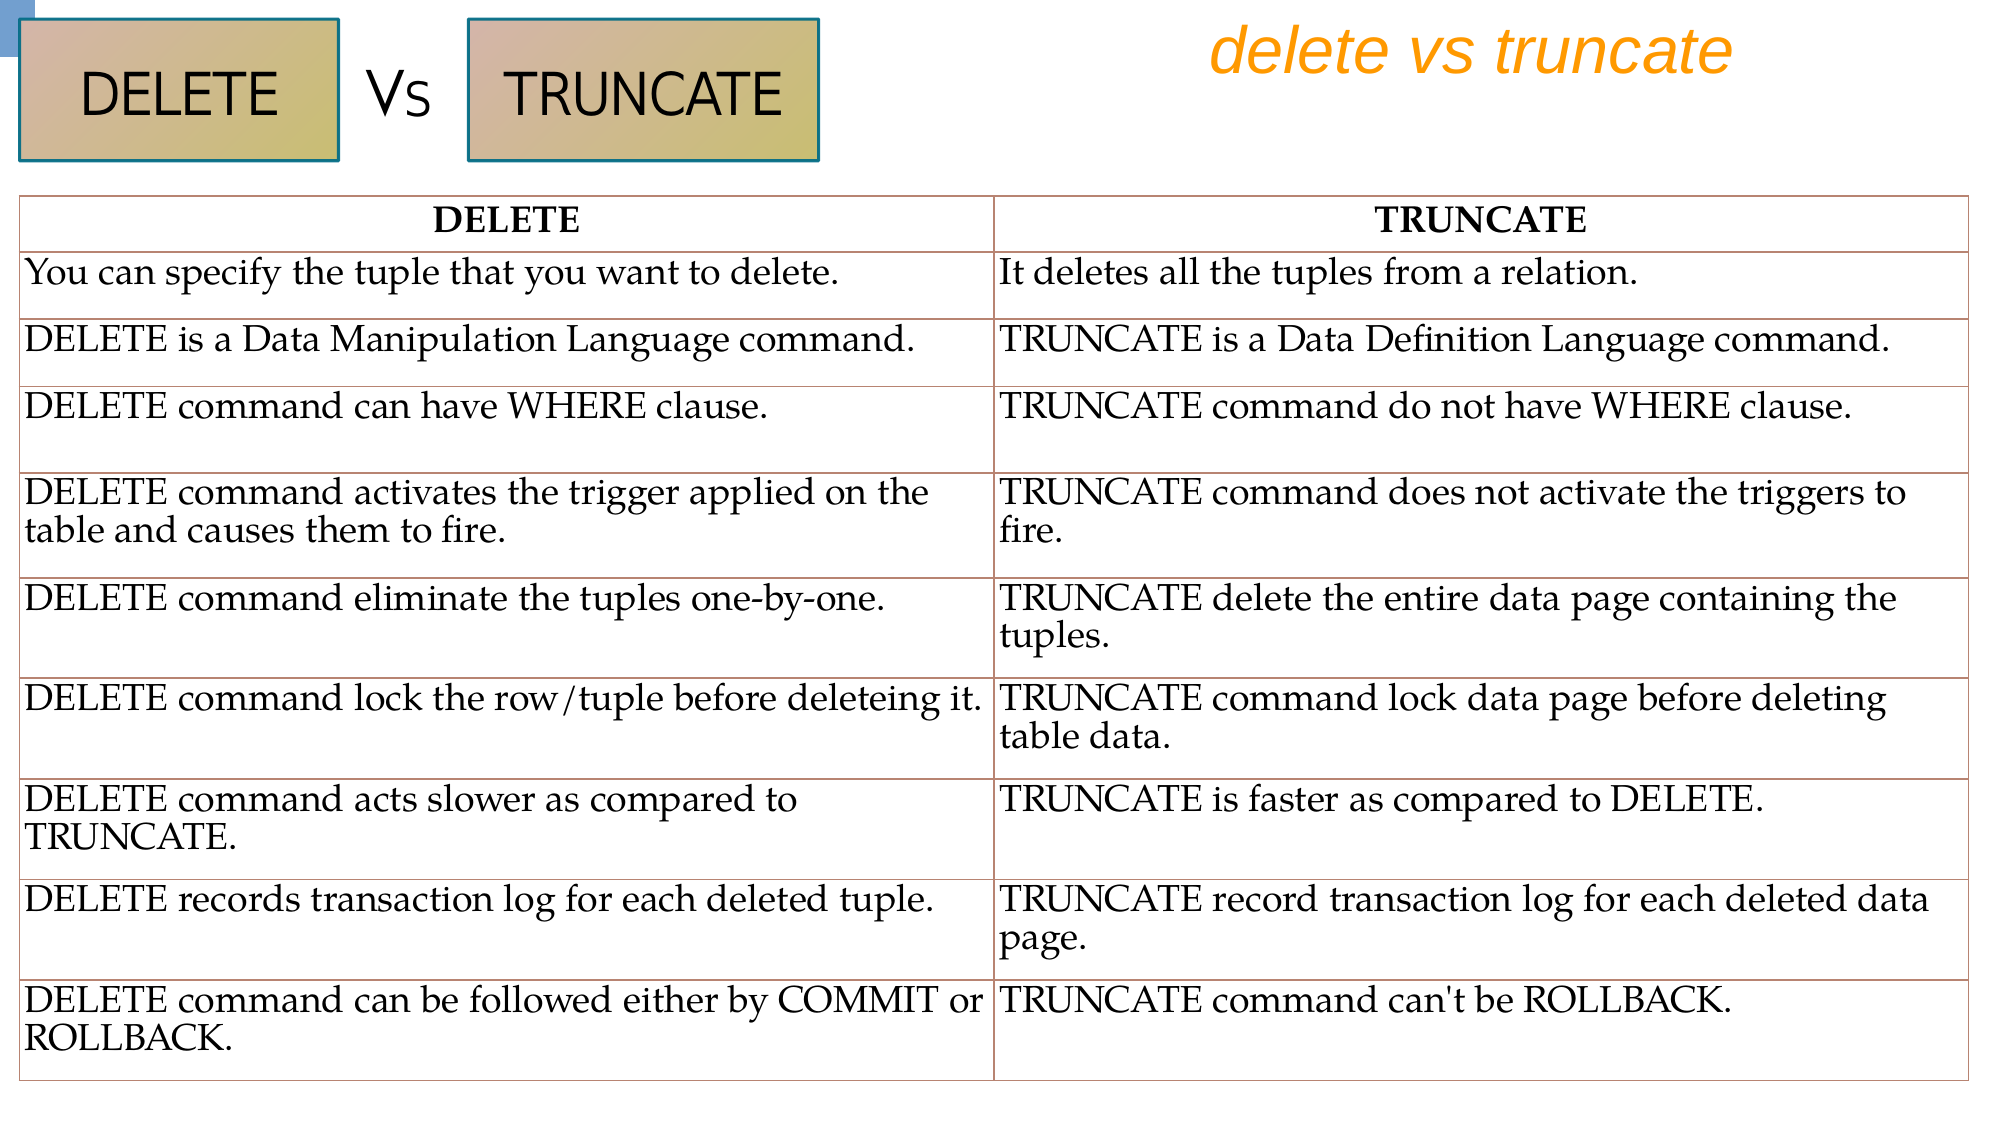

delete vs truncate

VS
DELETE
TRUNCATE
| DELETE | TRUNCATE |
| --- | --- |
| You can specify the tuple that you want to delete. | It deletes all the tuples from a relation. |
| DELETE is a Data Manipulation Language command. | TRUNCATE is a Data Definition Language command. |
| DELETE command can have WHERE clause. | TRUNCATE command do not have WHERE clause. |
| DELETE command activates the trigger applied on the table and causes them to fire. | TRUNCATE command does not activate the triggers to fire. |
| DELETE command eliminate the tuples one-by-one. | TRUNCATE delete the entire data page containing the tuples. |
| DELETE command lock the row/tuple before deleteing it. | TRUNCATE command lock data page before deleting table data. |
| DELETE command acts slower as compared to TRUNCATE. | TRUNCATE is faster as compared to DELETE. |
| DELETE records transaction log for each deleted tuple. | TRUNCATE record transaction log for each deleted data page. |
| DELETE command can be followed either by COMMIT or ROLLBACK. | TRUNCATE command can't be ROLLBACK. |